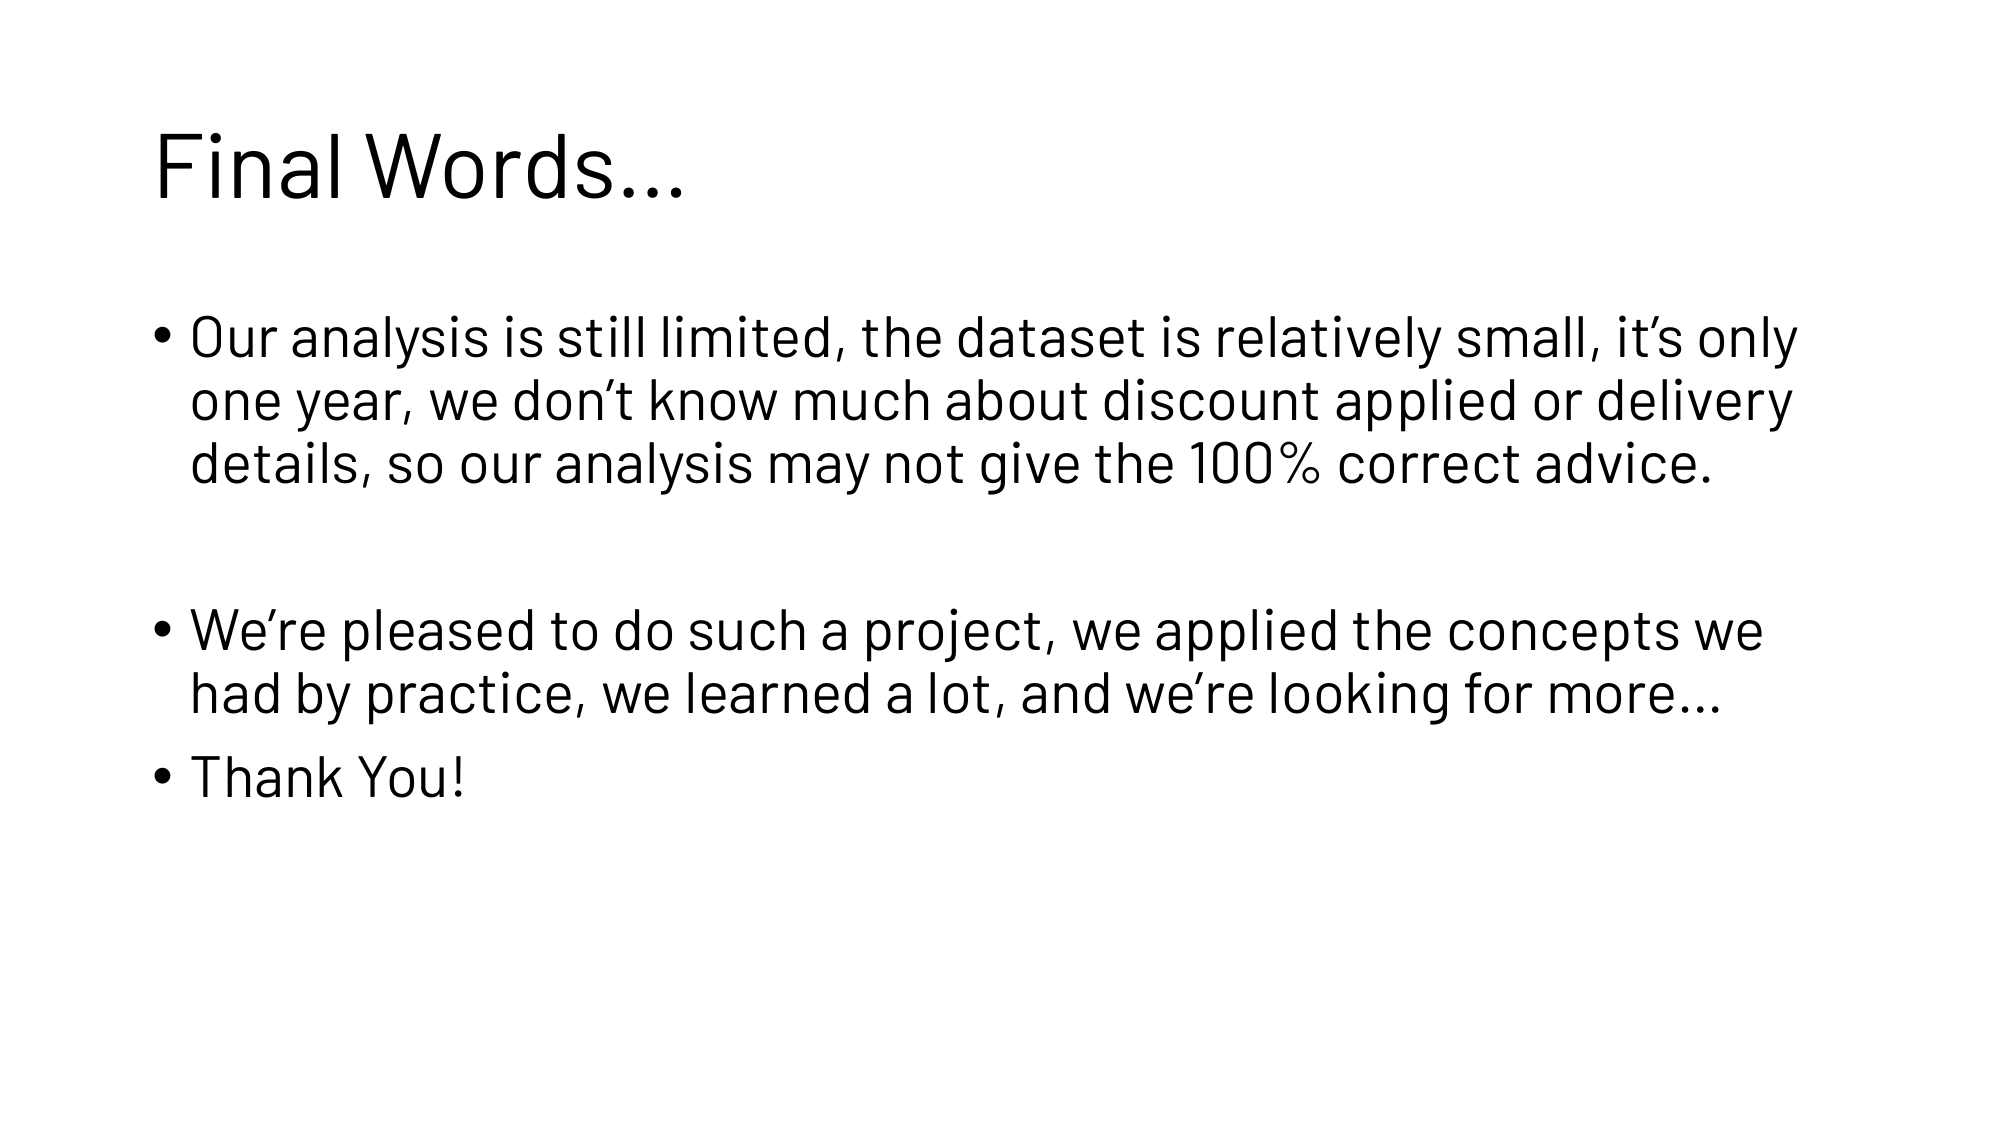

# Final Words…
Our analysis is still limited, the dataset is relatively small, it’s only one year, we don’t know much about discount applied or delivery details, so our analysis may not give the 100% correct advice.

We’re pleased to do such a project, we applied the concepts we had by practice, we learned a lot, and we’re looking for more…
Thank You!